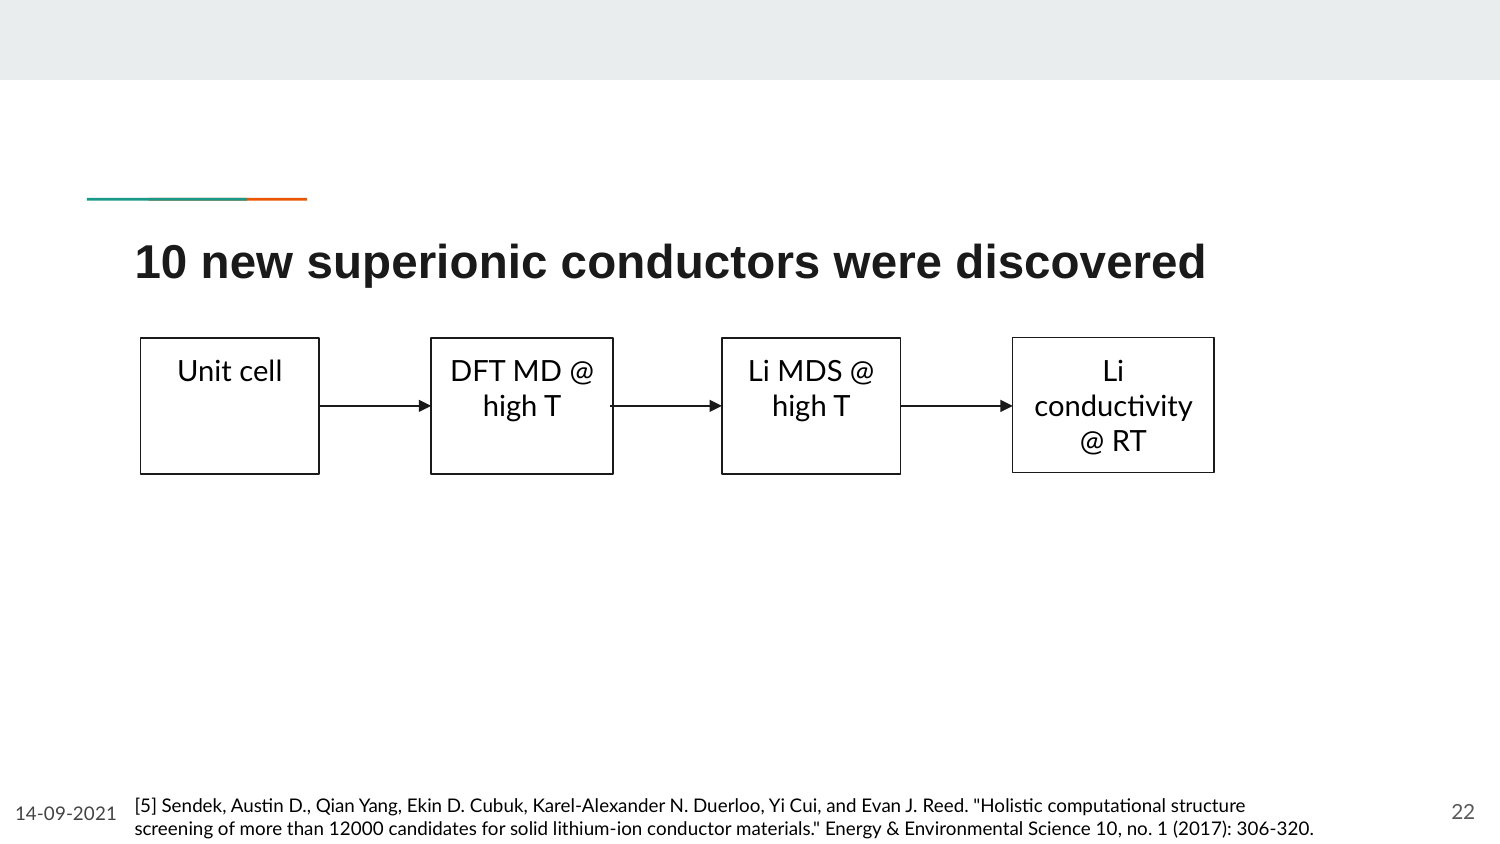

# 10 new superionic conductors were discovered
Unit cell
DFT MD @ high T
Li MDS @ high T
Li conductivity @ RT
[5] Sendek, Austin D., Qian Yang, Ekin D. Cubuk, Karel-Alexander N. Duerloo, Yi Cui, and Evan J. Reed. "Holistic computational structure screening of more than 12000 candidates for solid lithium-ion conductor materials." Energy & Environmental Science 10, no. 1 (2017): 306-320.
22
14-09-2021